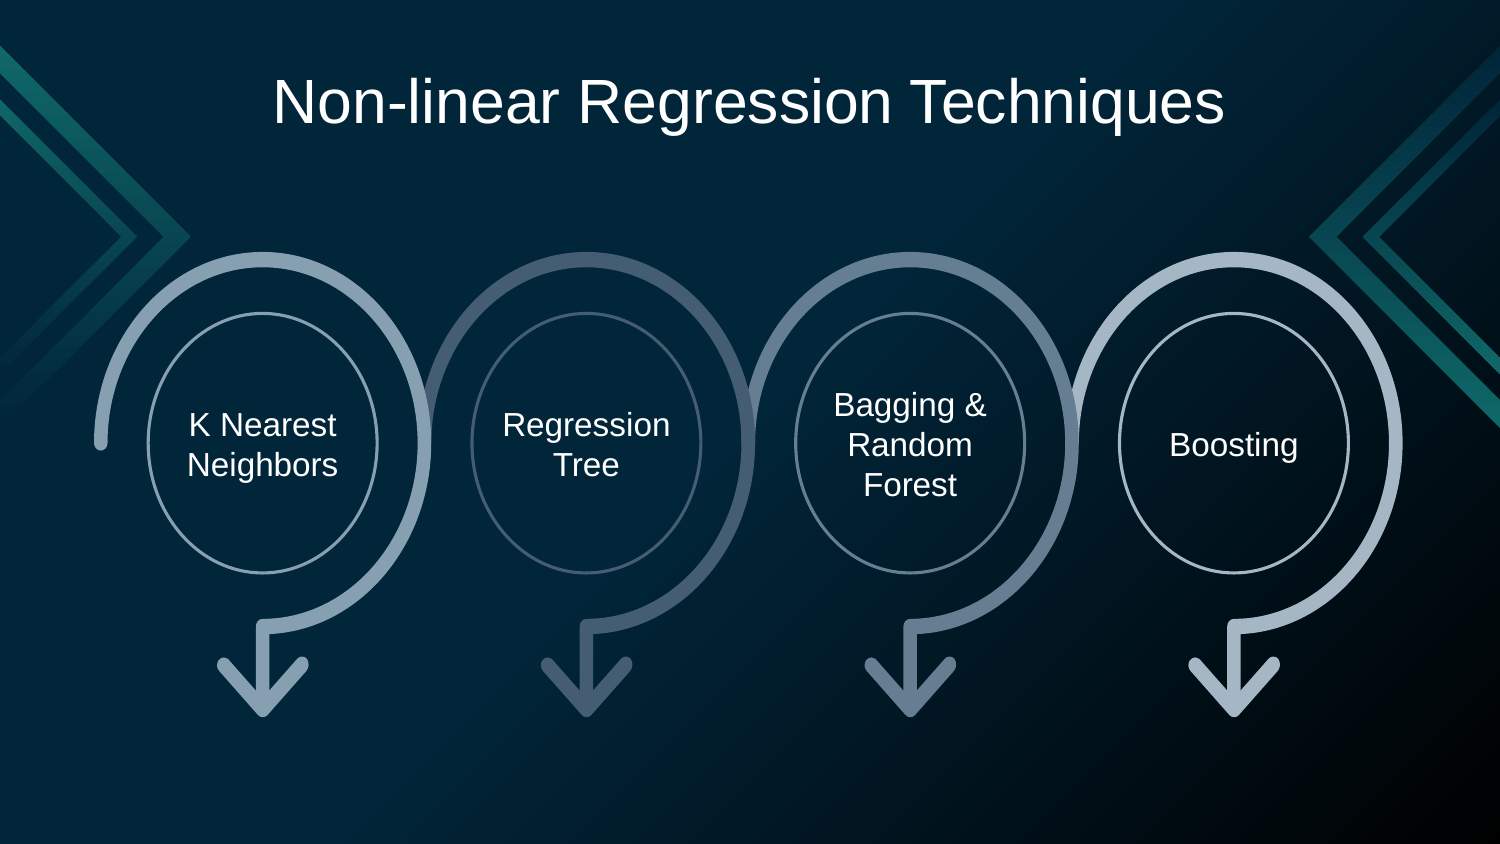

# Non-linear Regression Techniques

K Nearest Neighbors

Regression Tree

Bagging &
Random Forest

Boosting